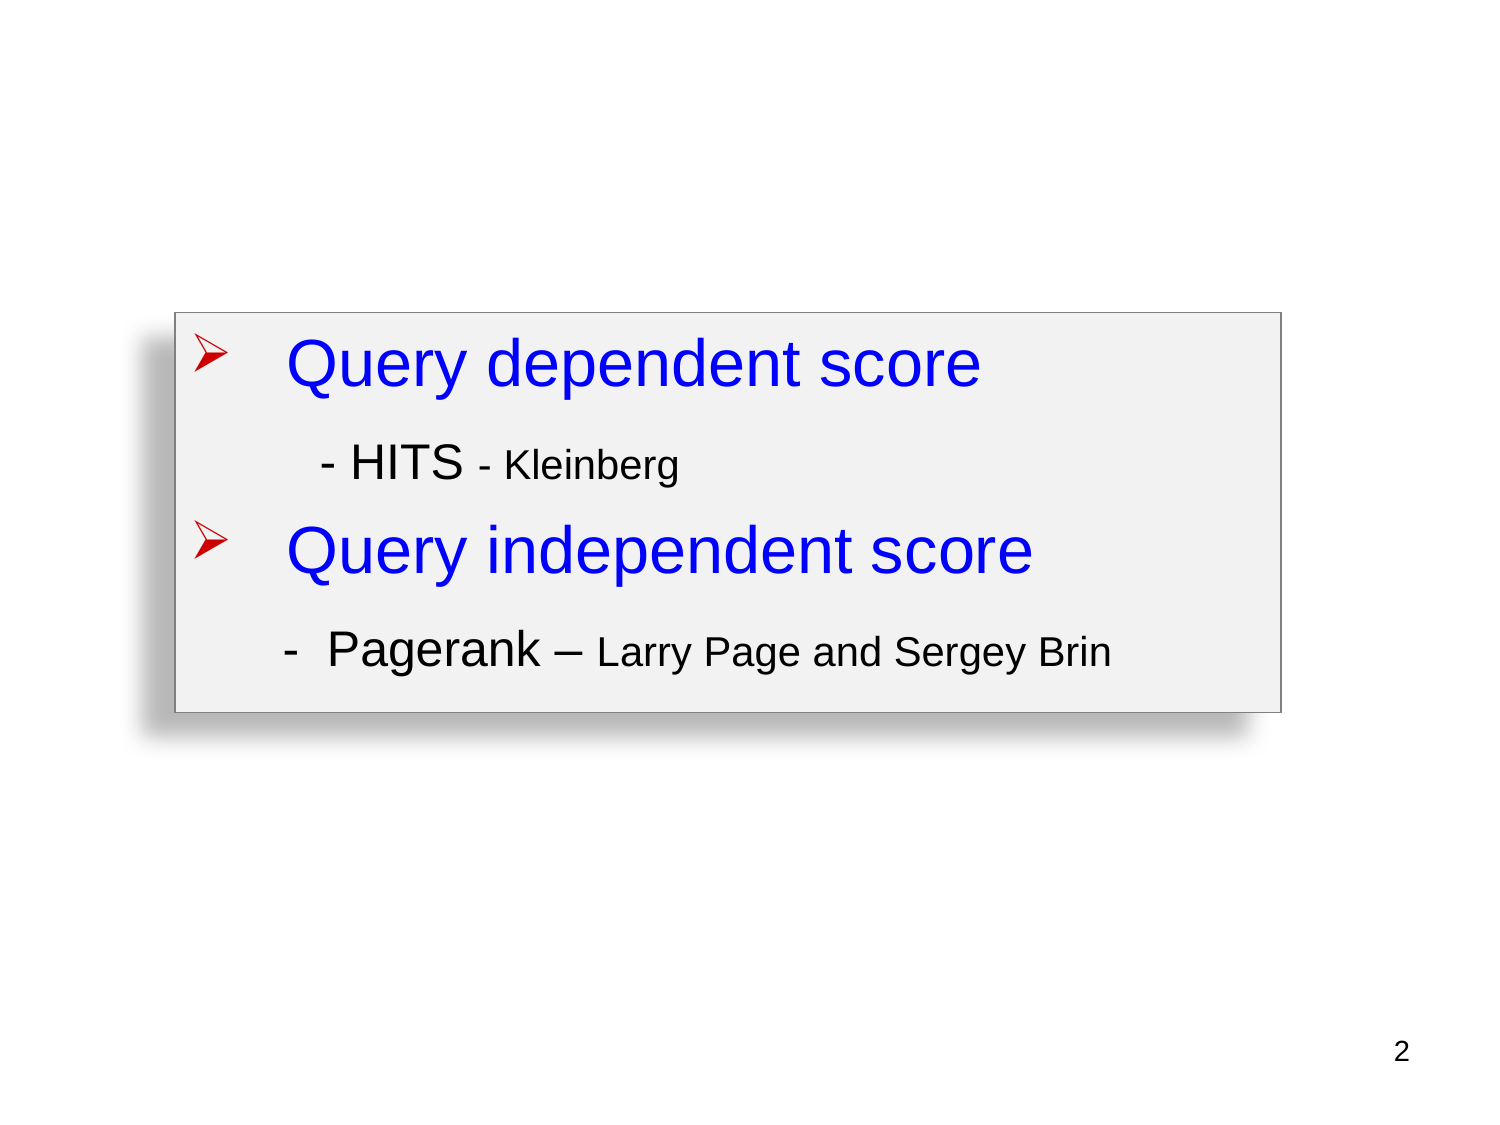

Query dependent score
       - HITS - Kleinberg
  Query independent score
     -  Pagerank – Larry Page and Sergey Brin

2